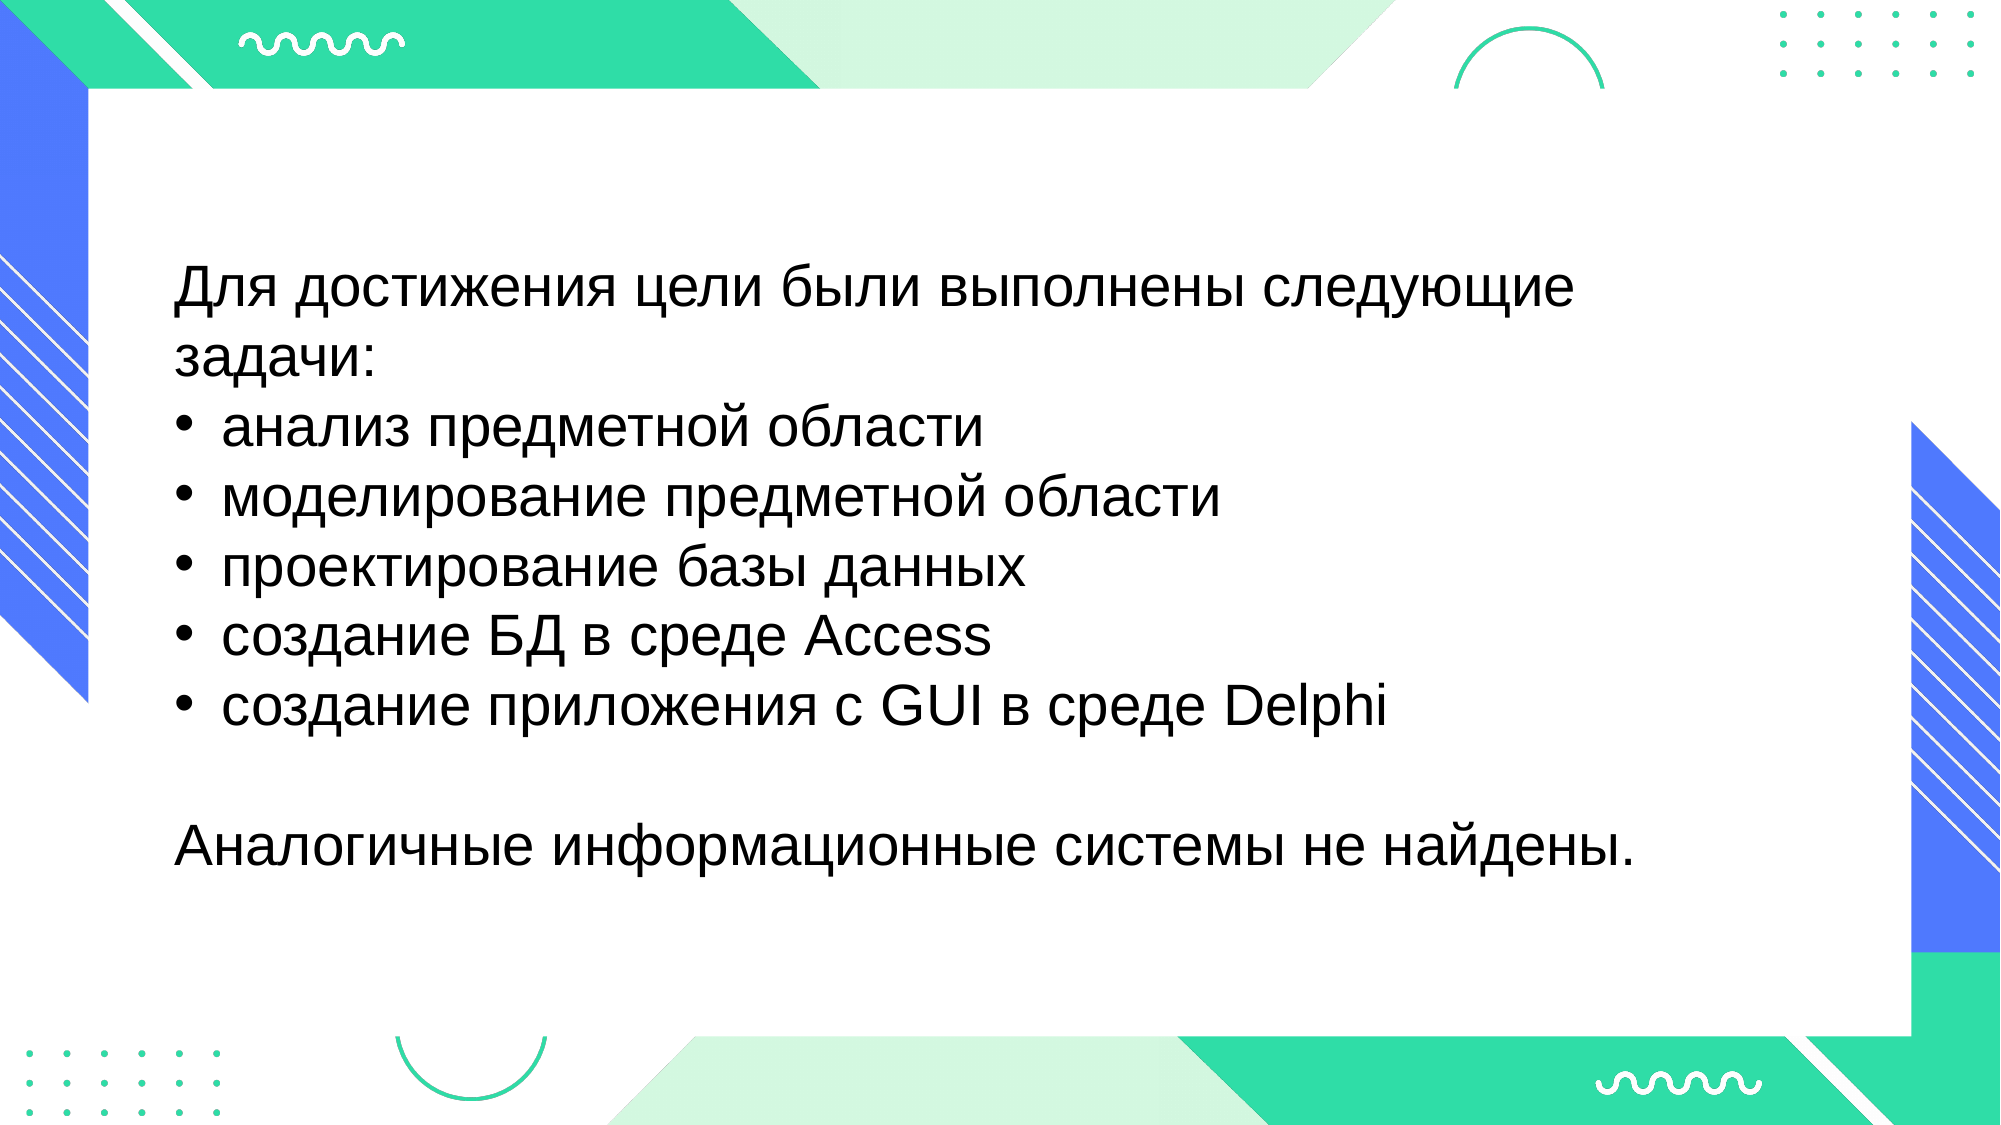

Для достижения цели были выполнены следующие
задачи:
анализ предметной области
моделирование предметной области
проектирование базы данных
создание БД в среде Access
создание приложения с GUI в среде Delphi

Аналогичные информационные системы не найдены.